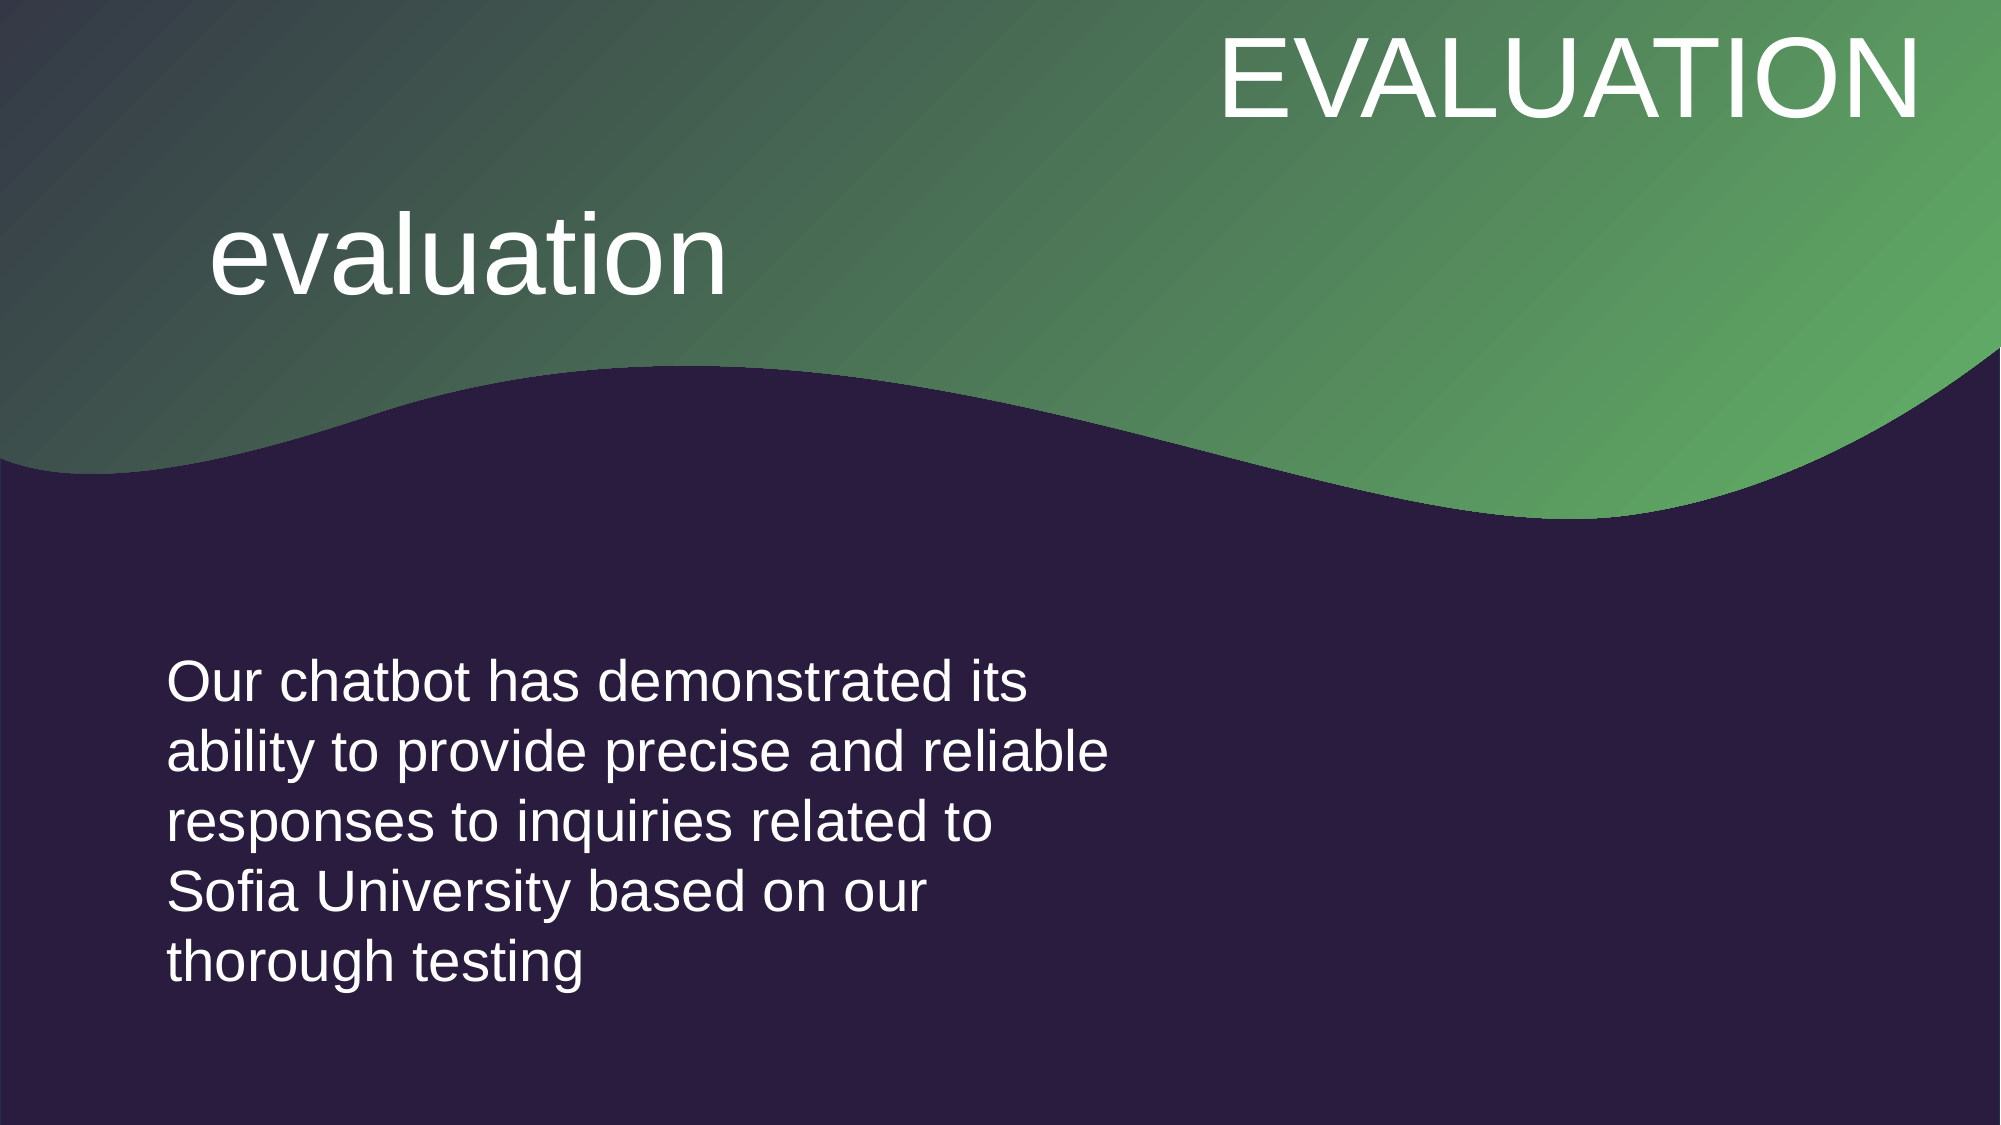

EVALUATION

evaluation
Our chatbot has demonstrated its ability to provide precise and reliable responses to inquiries related to Sofia University based on our thorough testing